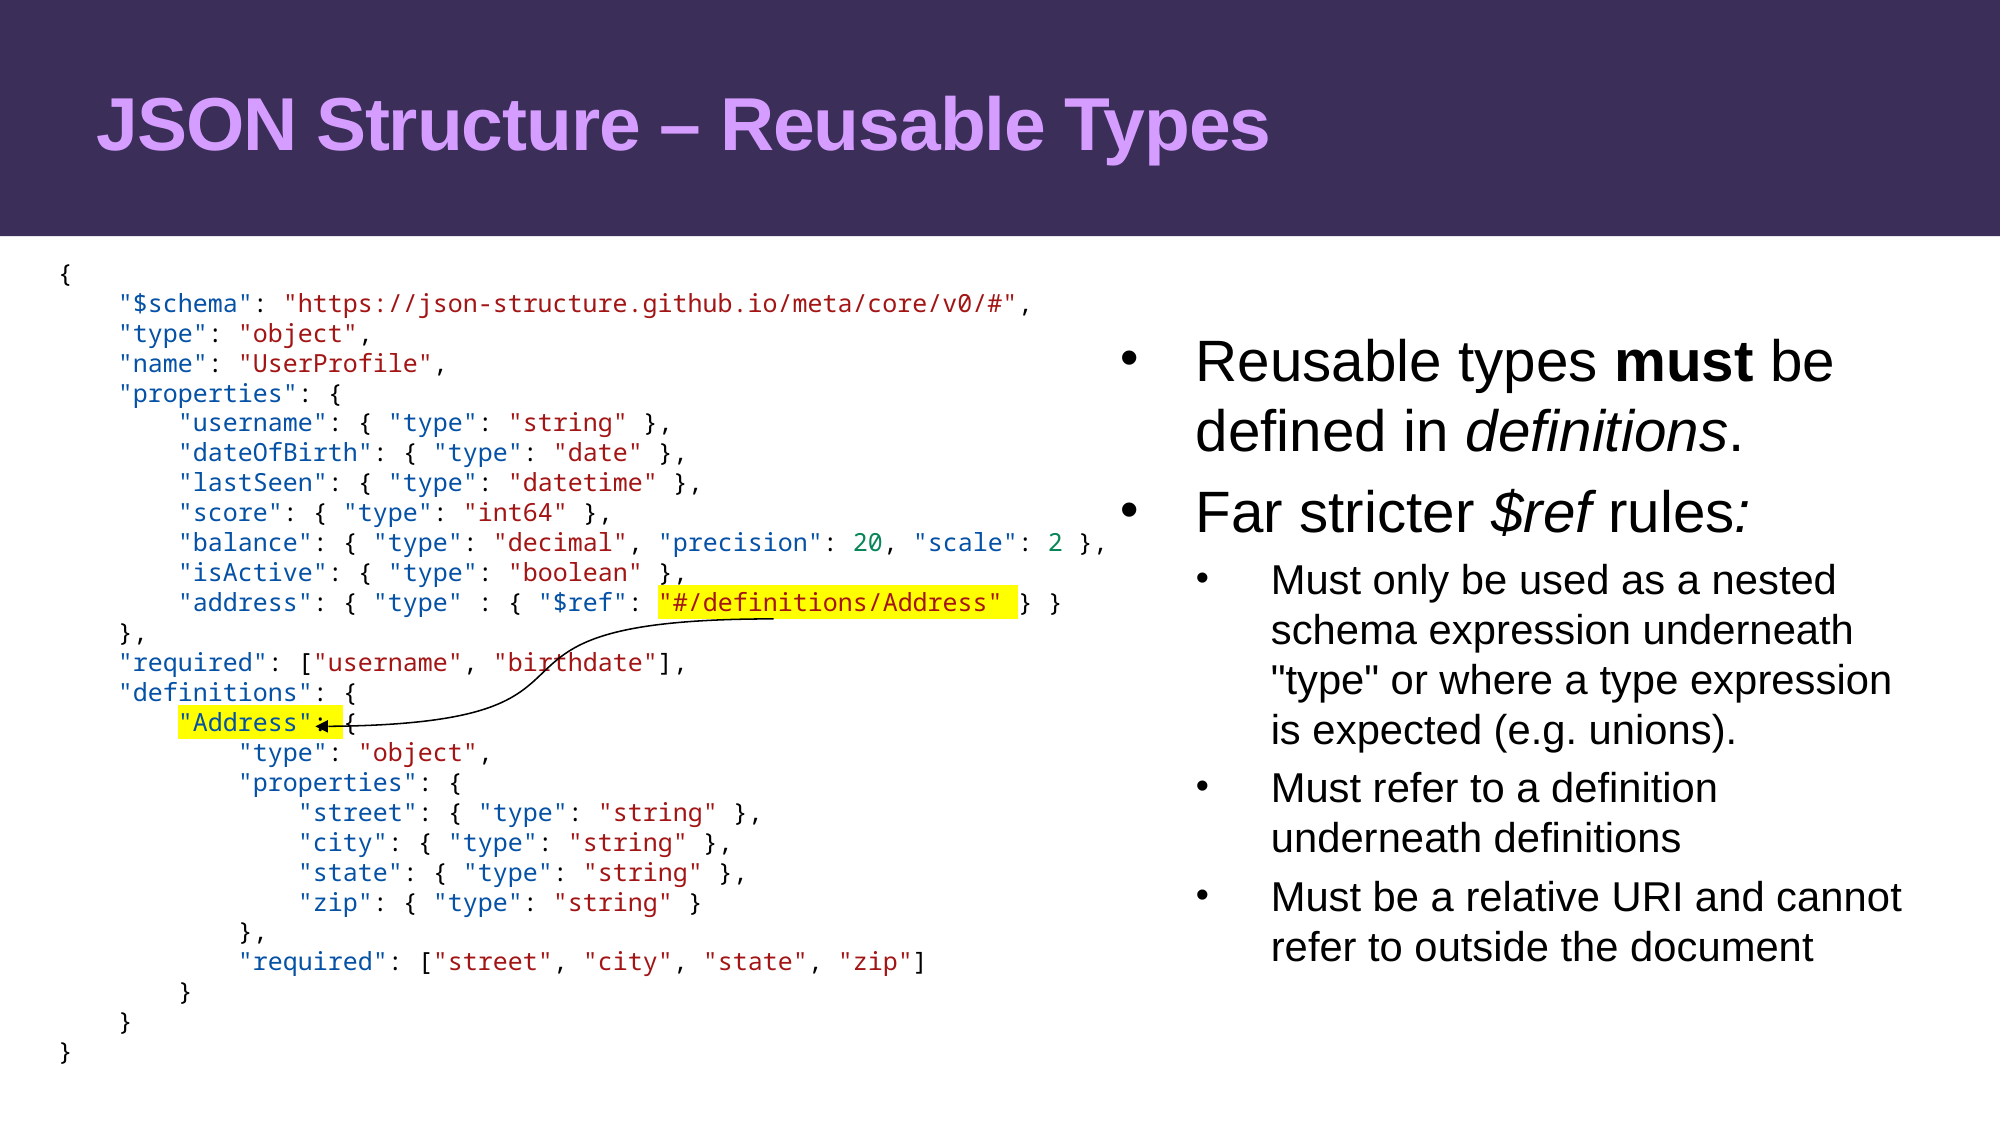

# JSON Structure – Reusable Types
{
    "$schema": "https://json-structure.github.io/meta/core/v0/#",
    "type": "object",
    "name": "UserProfile",
    "properties": {
        "username": { "type": "string" },
        "dateOfBirth": { "type": "date" },
        "lastSeen": { "type": "datetime" },
        "score": { "type": "int64" },
        "balance": { "type": "decimal", "precision": 20, "scale": 2 },
        "isActive": { "type": "boolean" },
        "address": { "type" : { "$ref": "#/definitions/Address" } }
    },
    "required": ["username", "birthdate"],
    "definitions": {
        "Address": {
            "type": "object",
            "properties": {
                "street": { "type": "string" },
                "city": { "type": "string" },
                "state": { "type": "string" },
                "zip": { "type": "string" }
            },
            "required": ["street", "city", "state", "zip"]
        }
    }
}
Reusable types must be defined in definitions.
Far stricter $ref rules:
Must only be used as a nested schema expression underneath "type" or where a type expression is expected (e.g. unions).
Must refer to a definition underneath definitions
Must be a relative URI and cannot refer to outside the document